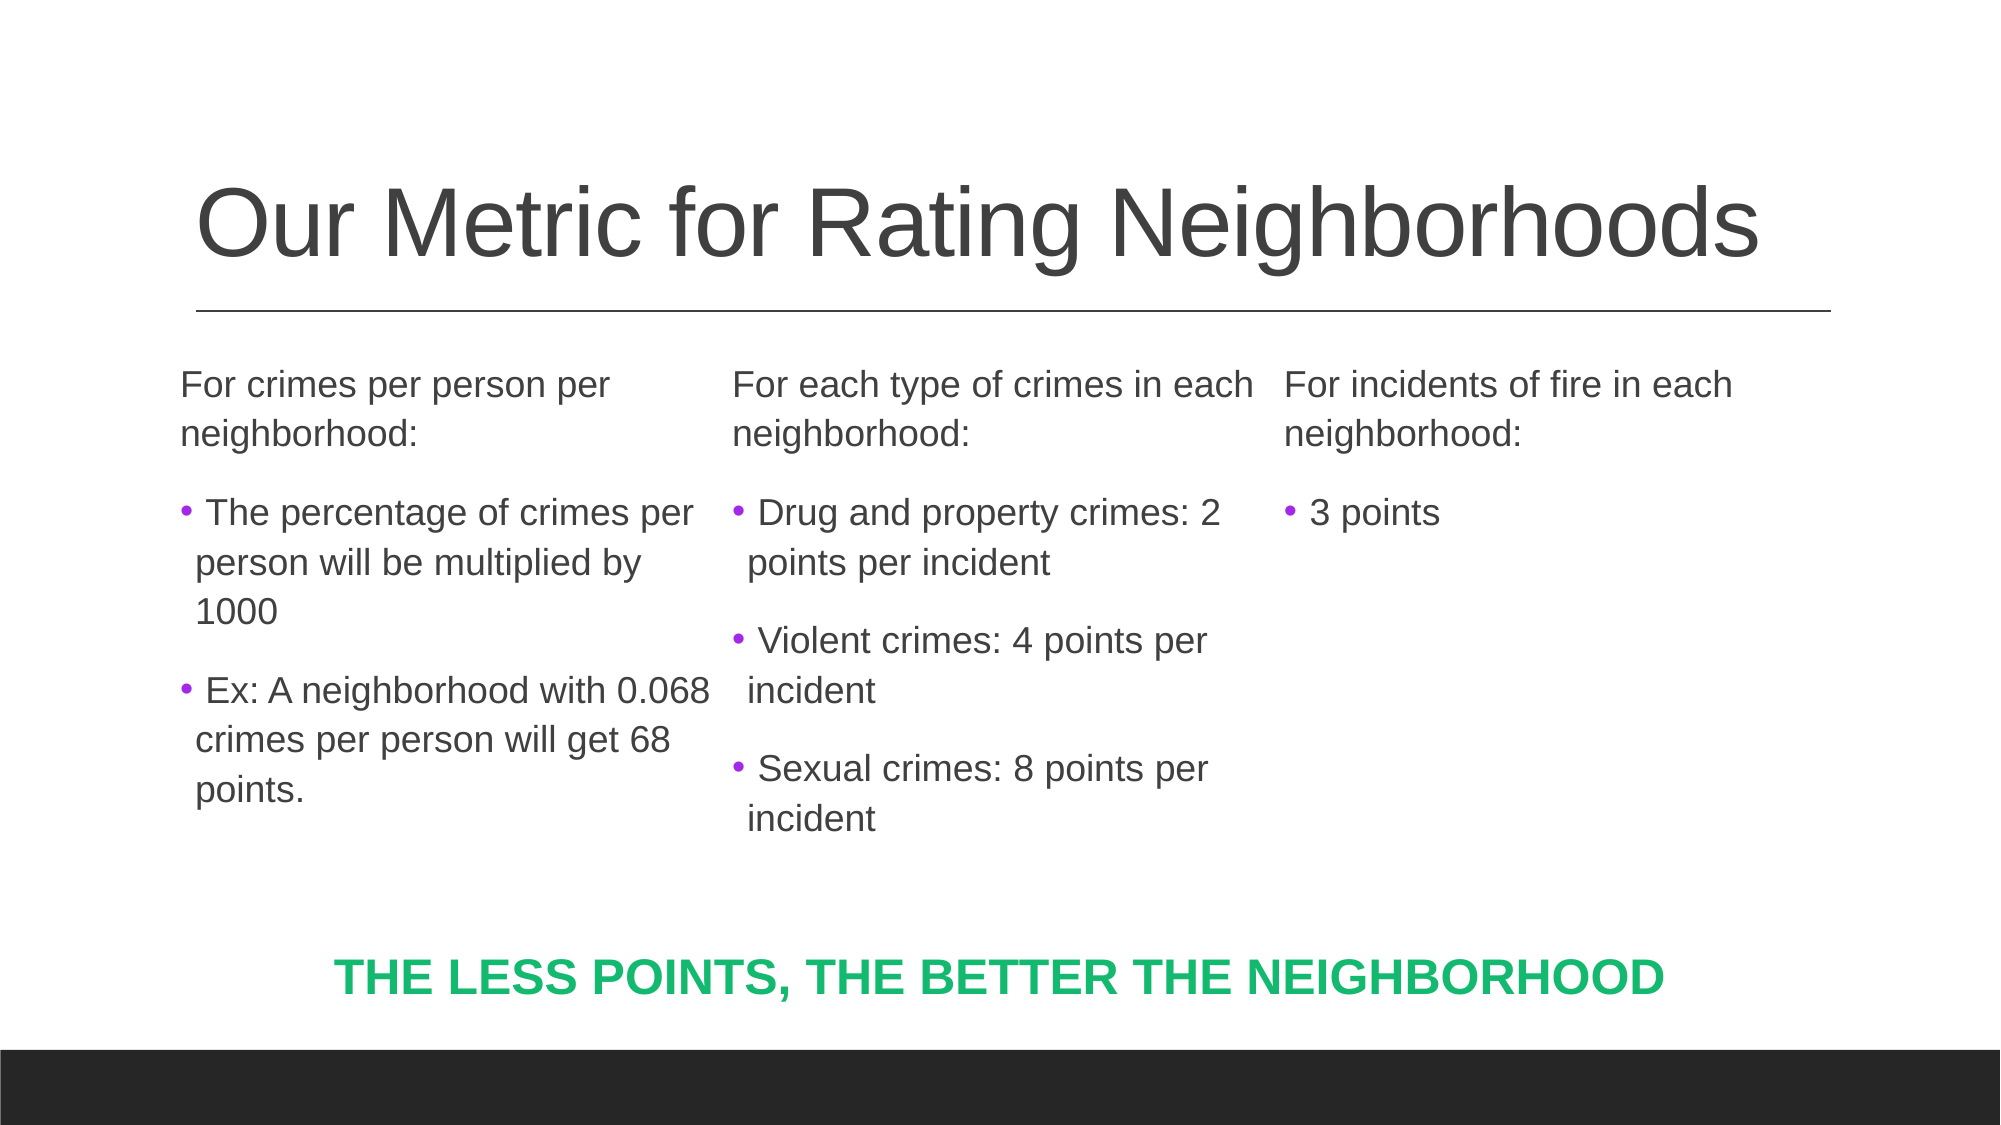

# Our Metric for Rating Neighborhoods
For crimes per person per neighborhood:
 The percentage of crimes per person will be multiplied by 1000
 Ex: A neighborhood with 0.068 crimes per person will get 68 points.
For each type of crimes in each neighborhood:
 Drug and property crimes: 2 points per incident
 Violent crimes: 4 points per incident
 Sexual crimes: 8 points per incident
For incidents of fire in each neighborhood:
 3 points
THE LESS POINTS, THE BETTER THE NEIGHBORHOOD